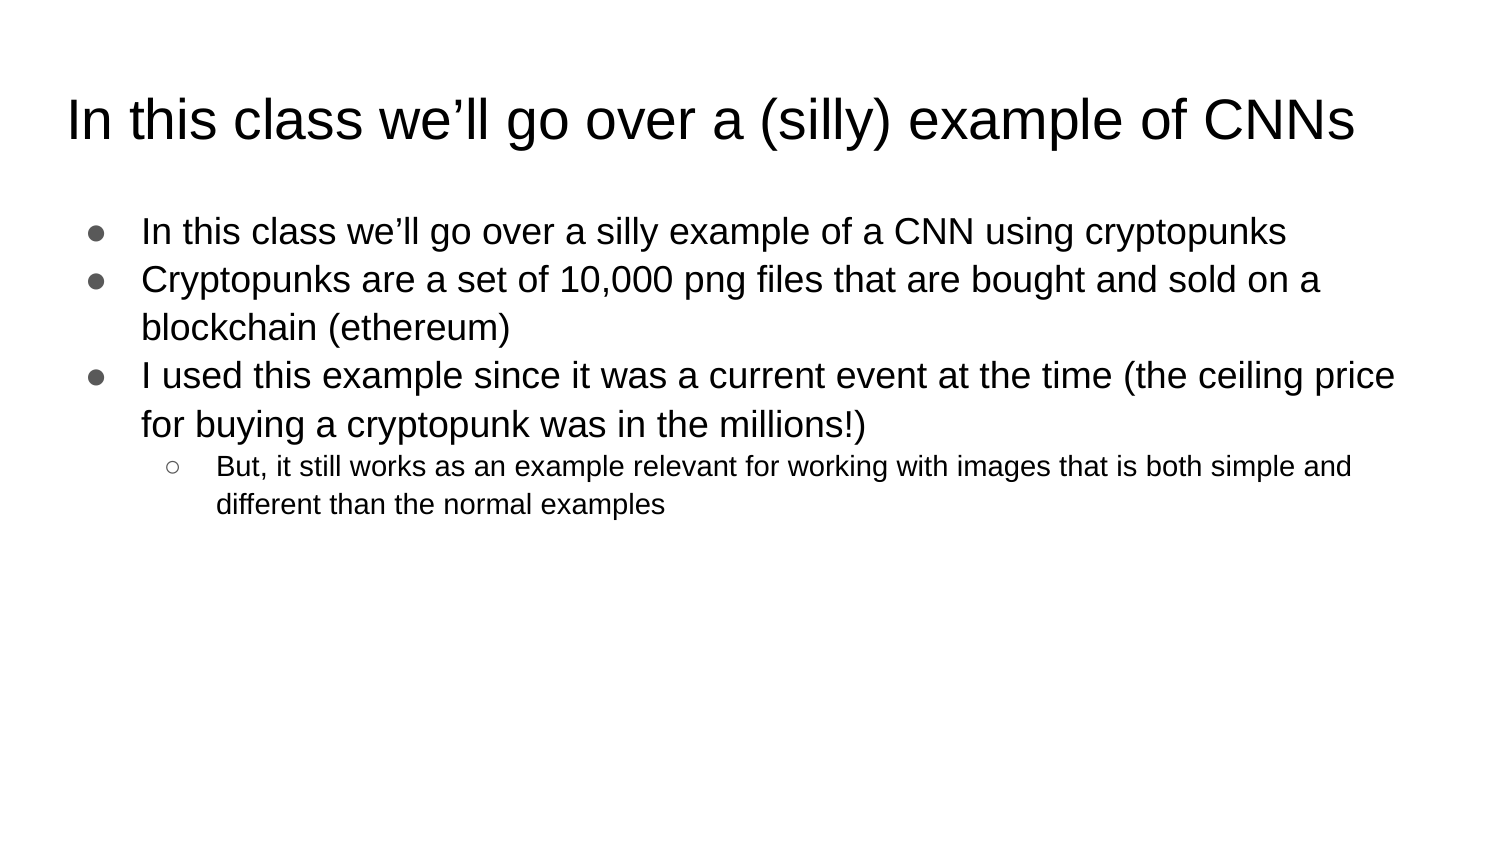

# In this class we’ll go over a (silly) example of CNNs
In this class we’ll go over a silly example of a CNN using cryptopunks
Cryptopunks are a set of 10,000 png files that are bought and sold on a blockchain (ethereum)
I used this example since it was a current event at the time (the ceiling price for buying a cryptopunk was in the millions!)
But, it still works as an example relevant for working with images that is both simple and different than the normal examples